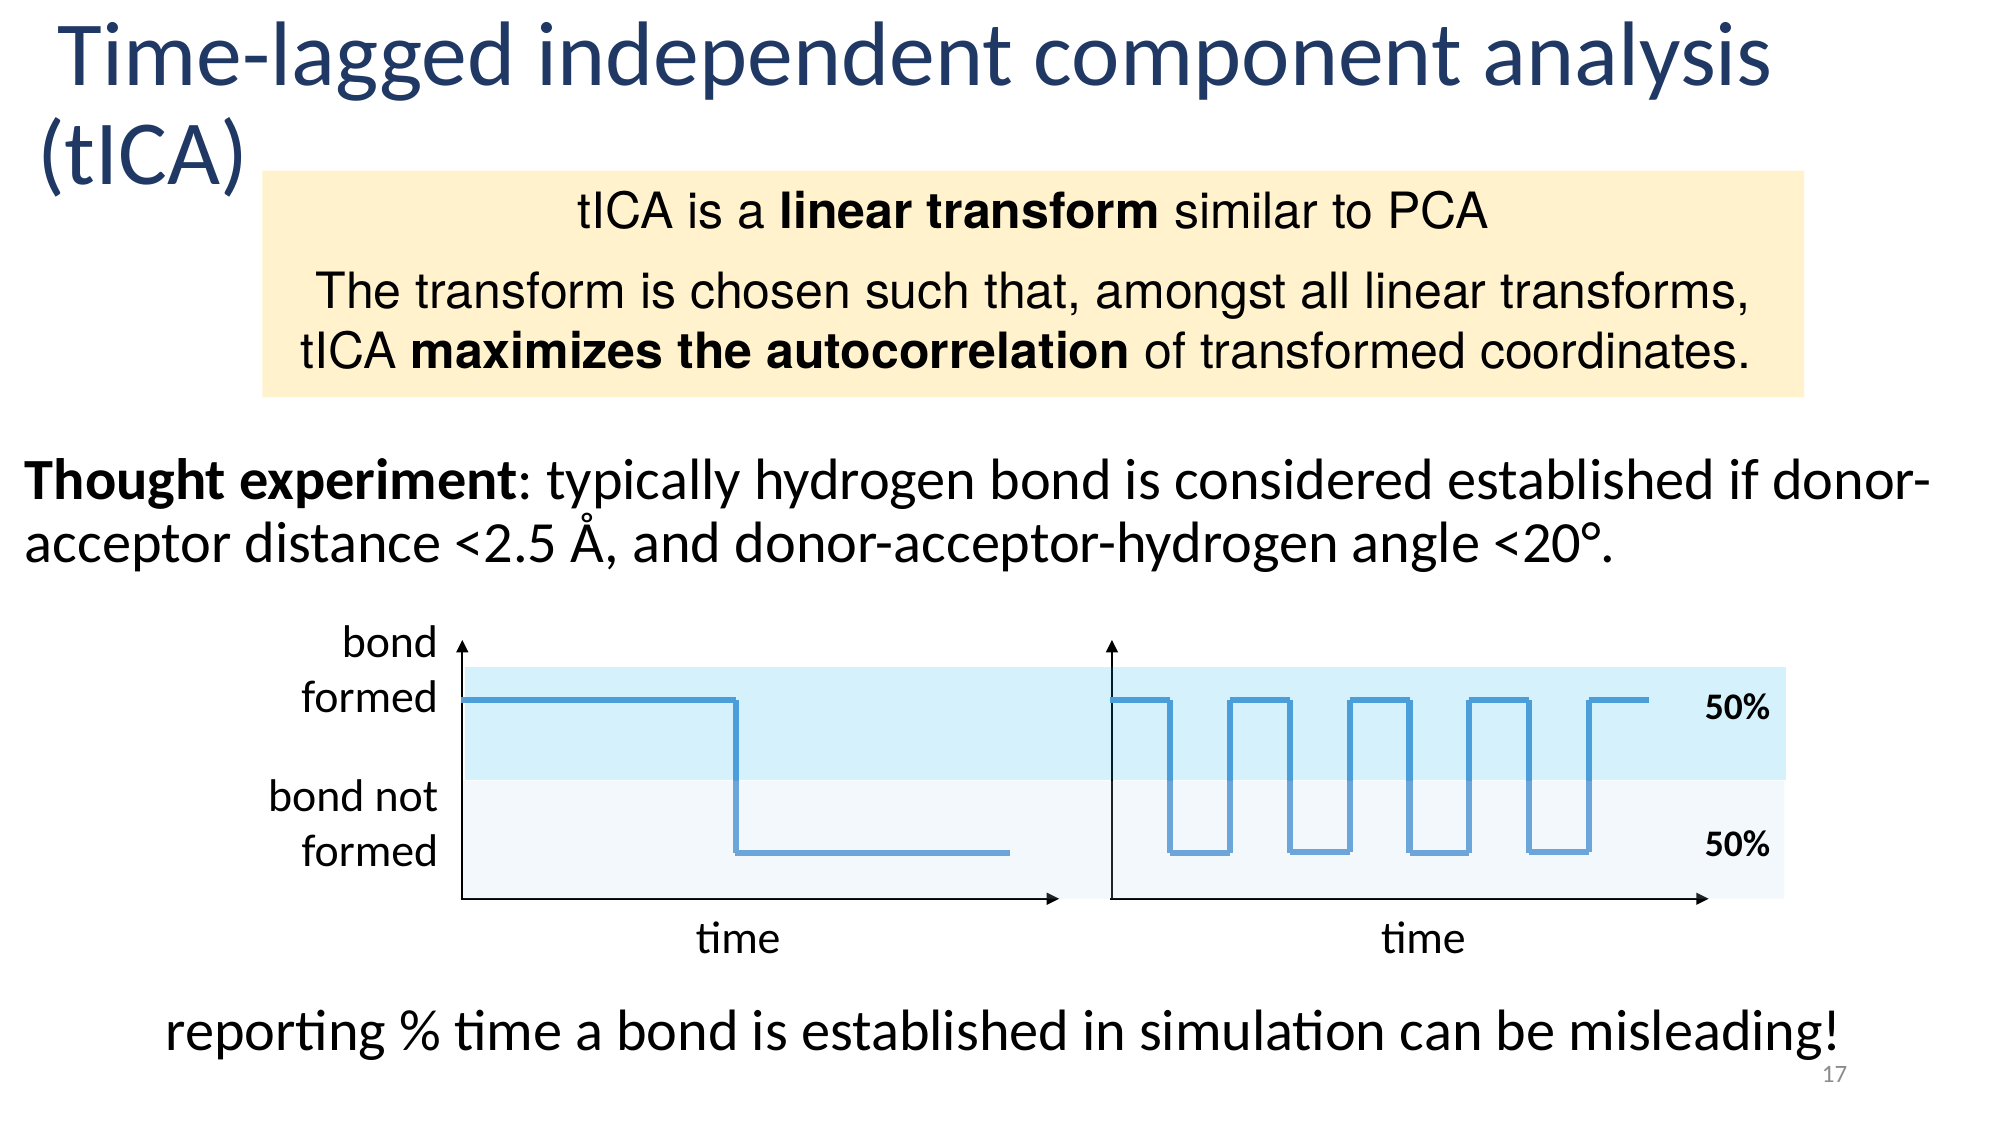

# Time-lagged independent component analysis (tICA)
tICA is a linear transform similar to PCA
The transform is chosen such that, amongst all linear transforms, tICA maximizes the autocorrelation of transformed coordinates.
Thought experiment: typically hydrogen bond is considered established if donor-acceptor distance <2.5 Å, and donor-acceptor-hydrogen angle <20°.
bond
formed
bond not
formed
time
time

50%

50%
reporting % time a bond is established in simulation can be misleading!
17